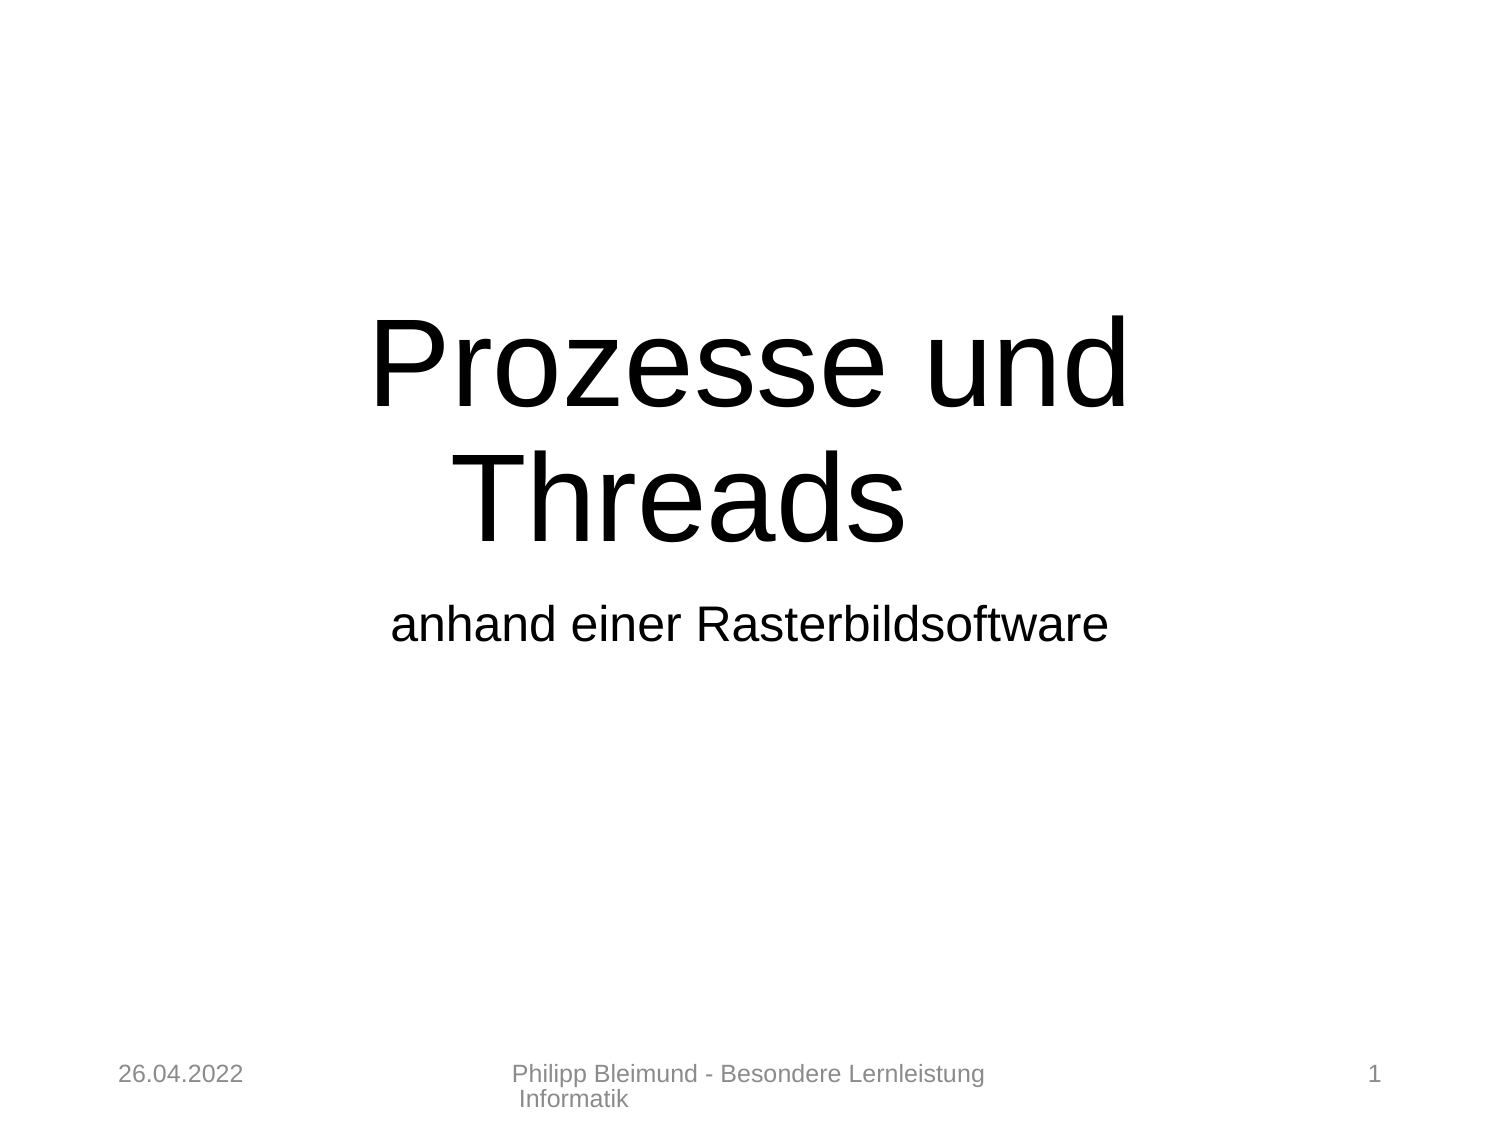

# Prozesse und Threads
anhand einer Rasterbildsoftware
26.04.2022
Philipp Bleimund - Besondere Lernleistung Informatik
1